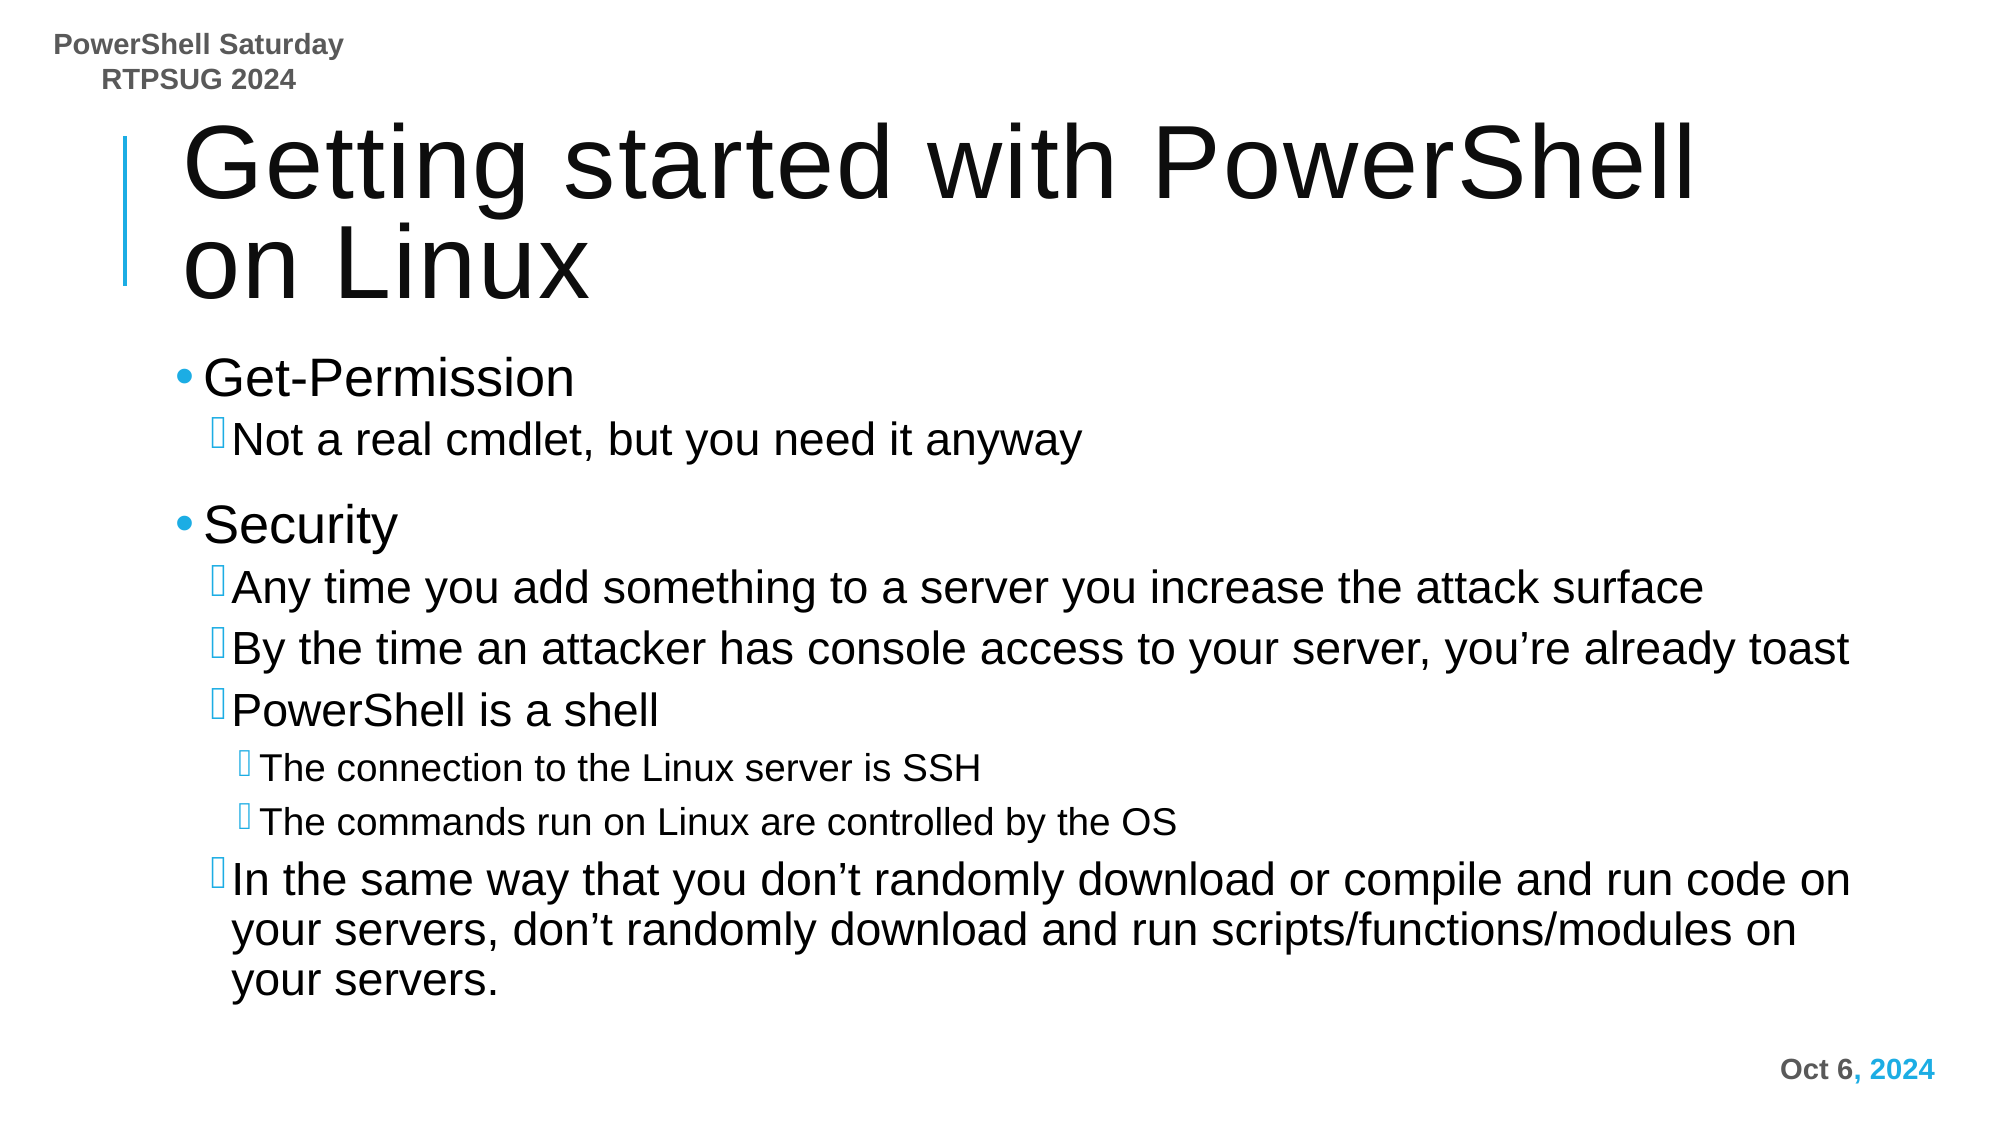

# Getting started with PowerShell on Linux
Get-Permission
Not a real cmdlet, but you need it anyway
Security
Any time you add something to a server you increase the attack surface
By the time an attacker has console access to your server, you’re already toast
PowerShell is a shell
The connection to the Linux server is SSH
The commands run on Linux are controlled by the OS
In the same way that you don’t randomly download or compile and run code on your servers, don’t randomly download and run scripts/functions/modules on your servers.